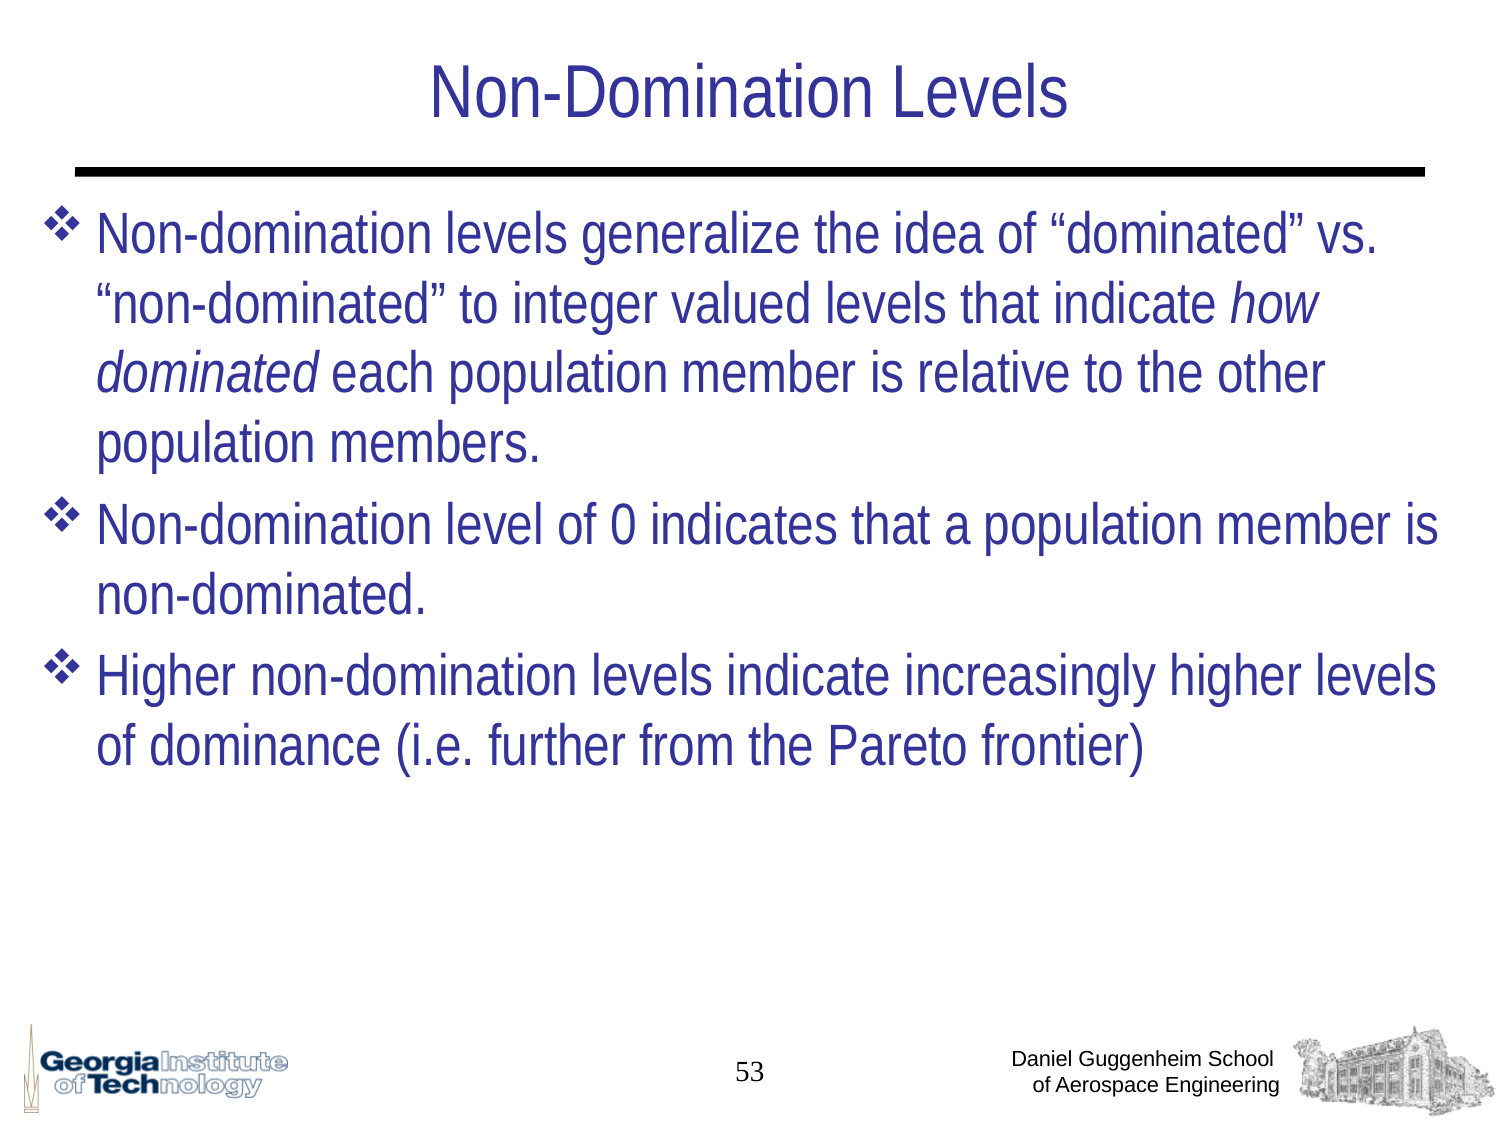

# Non-Domination Levels
Non-domination levels generalize the idea of “dominated” vs. “non-dominated” to integer valued levels that indicate how dominated each population member is relative to the other population members.
Non-domination level of 0 indicates that a population member is non-dominated.
Higher non-domination levels indicate increasingly higher levels of dominance (i.e. further from the Pareto frontier)